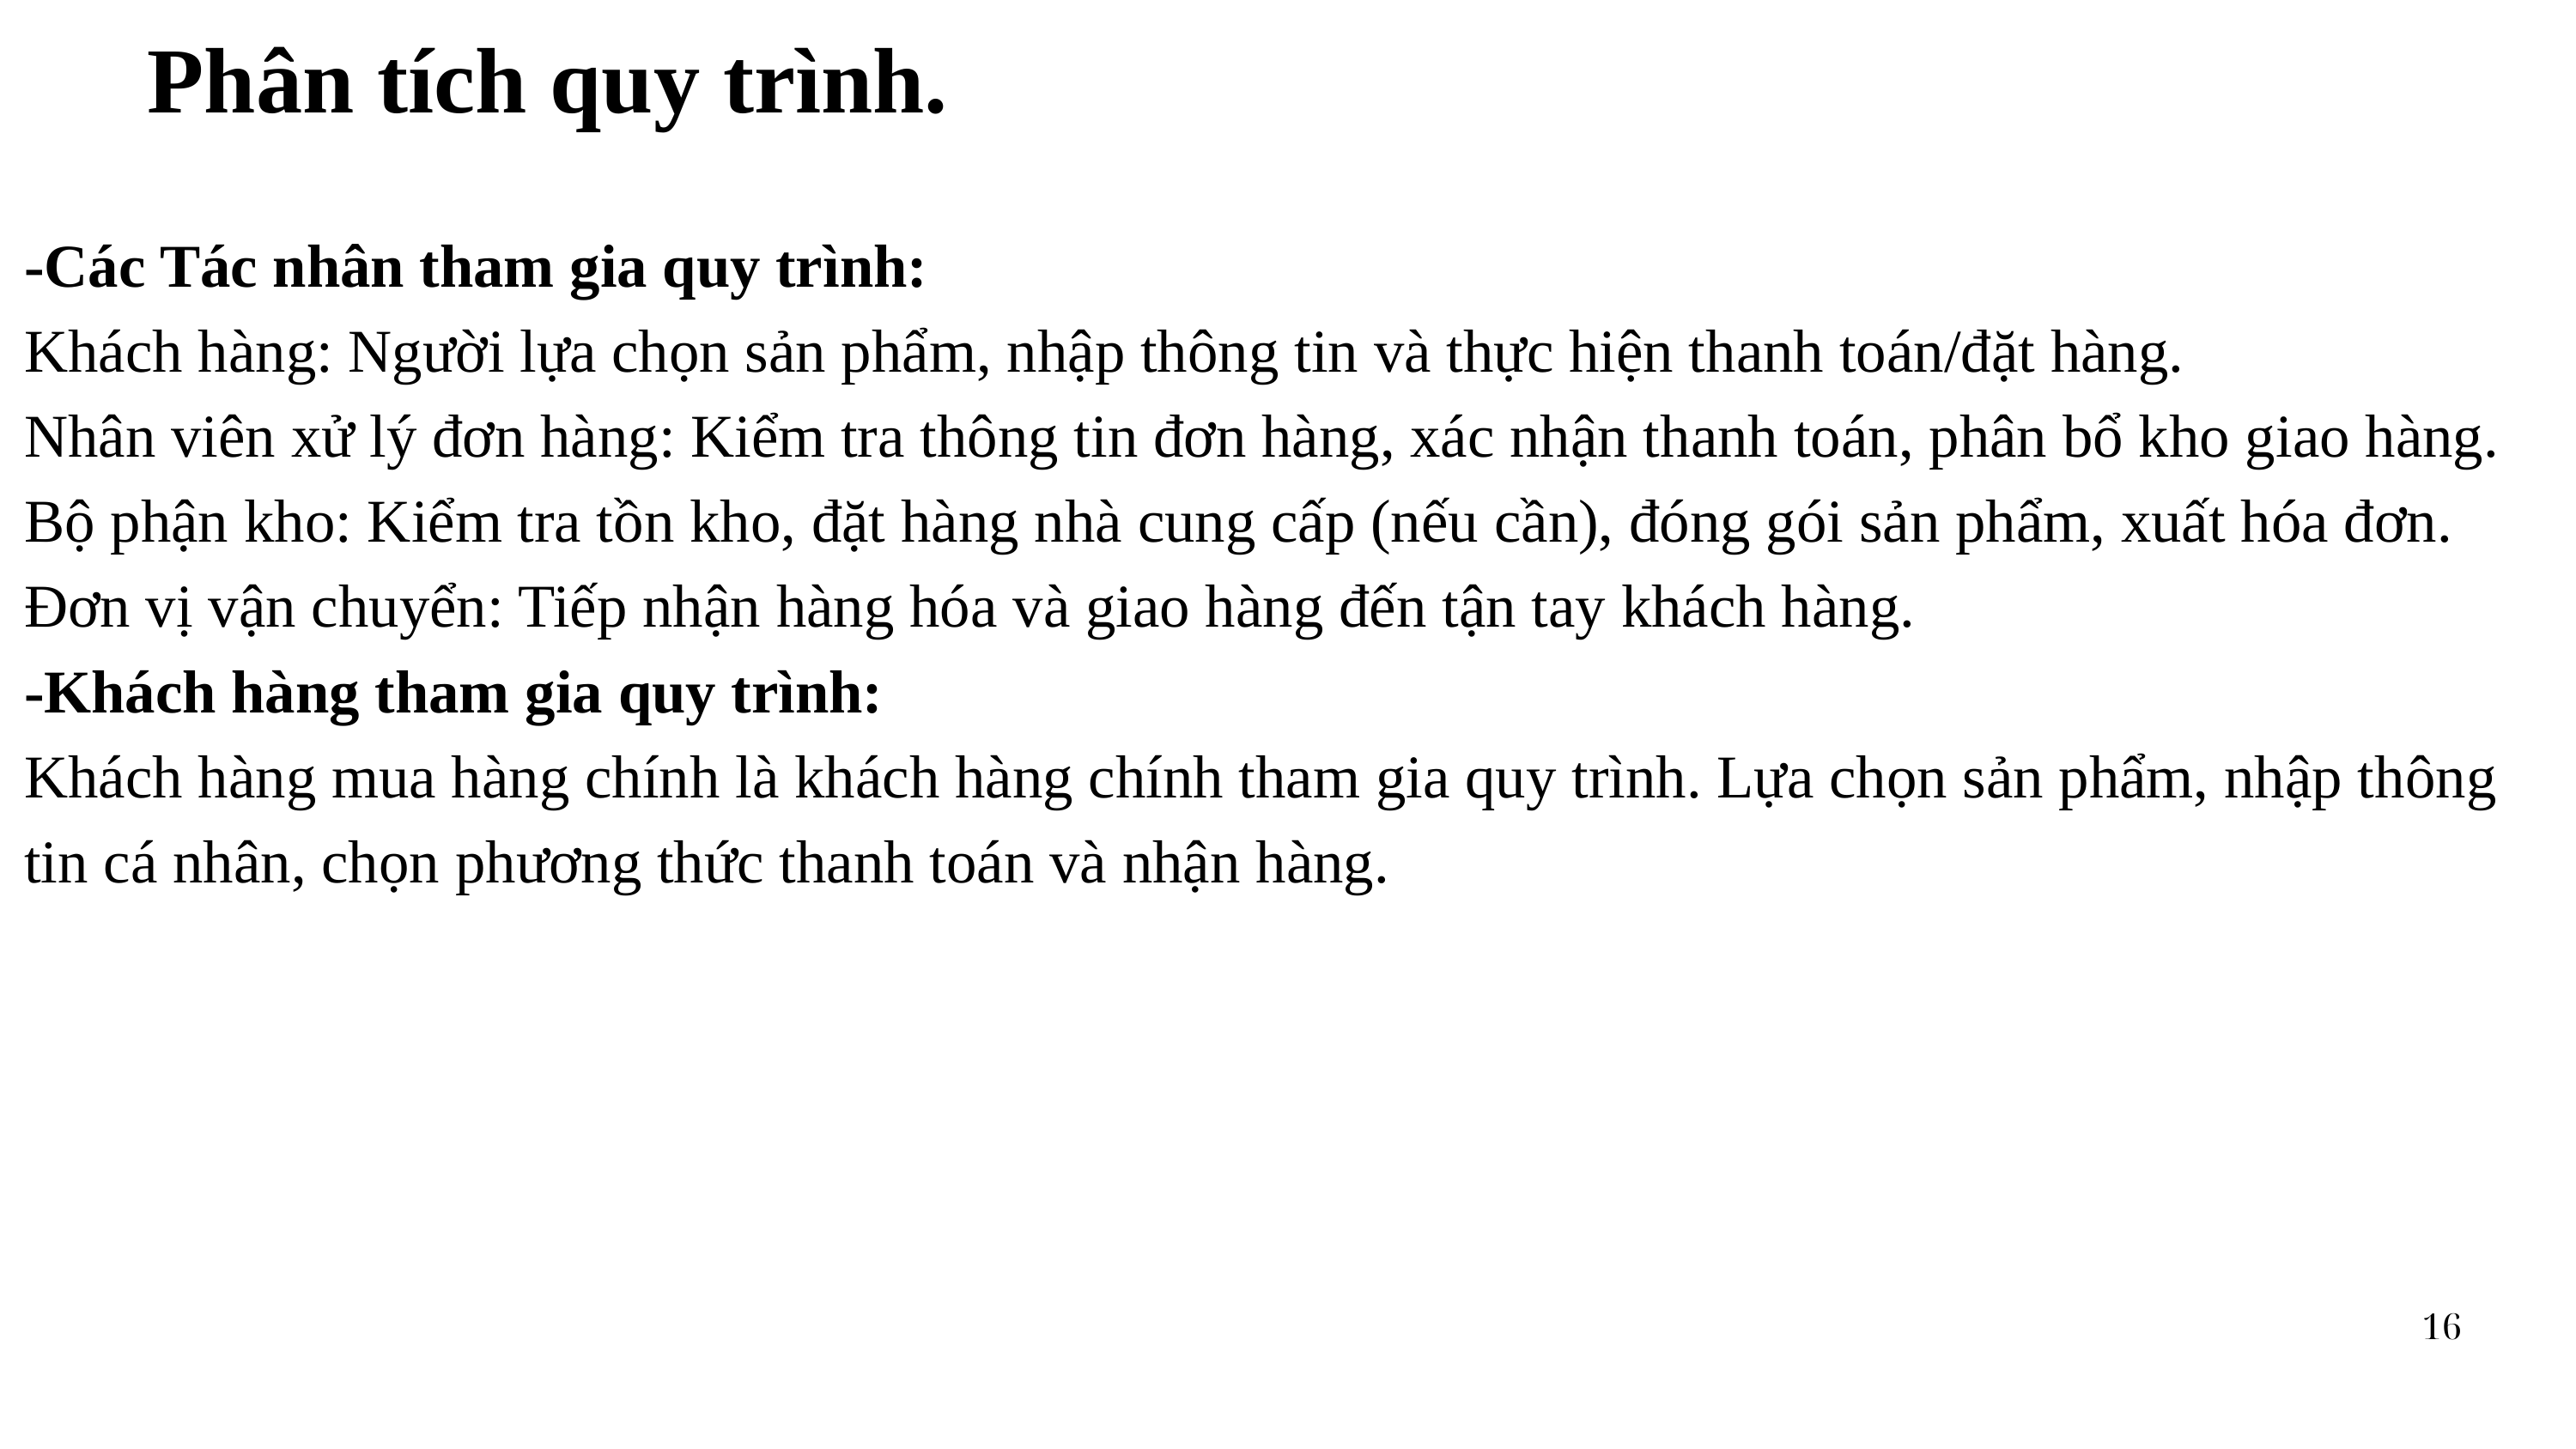

Phân tích quy trình.
-Các Tác nhân tham gia quy trình:
Khách hàng: Người lựa chọn sản phẩm, nhập thông tin và thực hiện thanh toán/đặt hàng.
Nhân viên xử lý đơn hàng: Kiểm tra thông tin đơn hàng, xác nhận thanh toán, phân bổ kho giao hàng.
Bộ phận kho: Kiểm tra tồn kho, đặt hàng nhà cung cấp (nếu cần), đóng gói sản phẩm, xuất hóa đơn.
Đơn vị vận chuyển: Tiếp nhận hàng hóa và giao hàng đến tận tay khách hàng.
-Khách hàng tham gia quy trình:
Khách hàng mua hàng chính là khách hàng chính tham gia quy trình. Lựa chọn sản phẩm, nhập thông tin cá nhân, chọn phương thức thanh toán và nhận hàng.

16